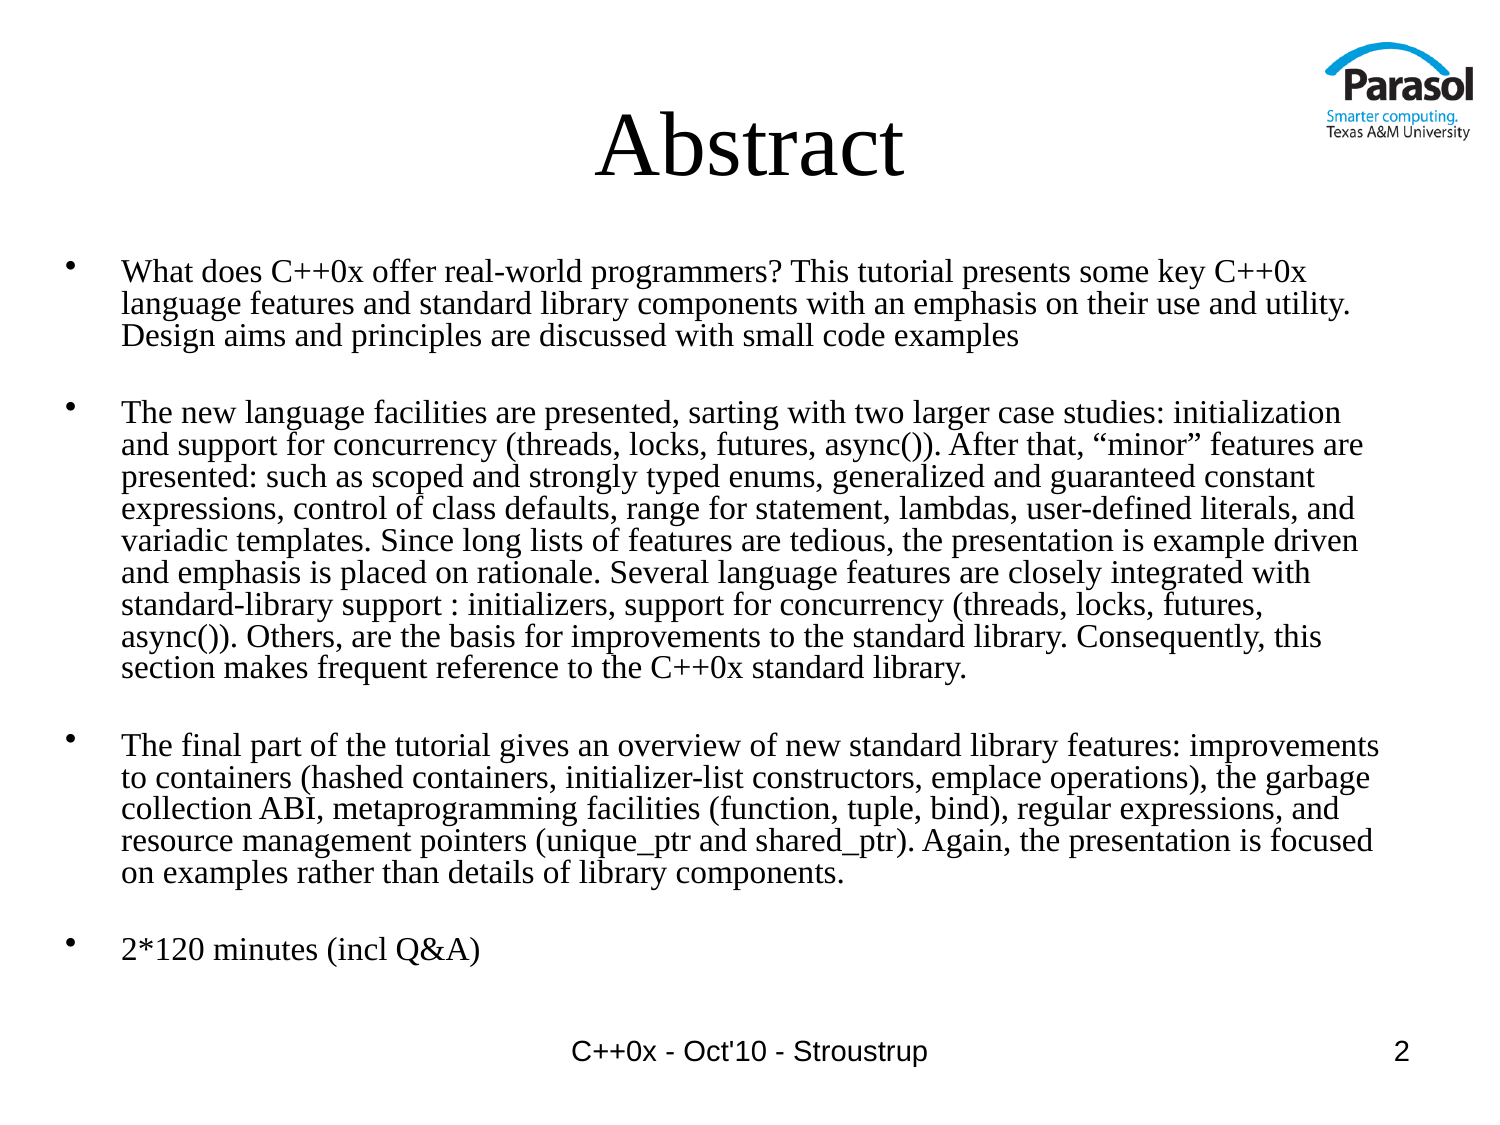

# Abstract
What does C++0x offer real-world programmers? This tutorial presents some key C++0x language features and standard library components with an emphasis on their use and utility. Design aims and principles are discussed with small code examples

The new language facilities are presented, sarting with two larger case studies: initialization and support for concurrency (threads, locks, futures, async()). After that, “minor” features are presented: such as scoped and strongly typed enums, generalized and guaranteed constant expressions, control of class defaults, range for statement, lambdas, user-defined literals, and variadic templates. Since long lists of features are tedious, the presentation is example driven and emphasis is placed on rationale. Several language features are closely integrated with standard-library support : initializers, support for concurrency (threads, locks, futures, async()). Others, are the basis for improvements to the standard library. Consequently, this section makes frequent reference to the C++0x standard library.

The final part of the tutorial gives an overview of new standard library features: improvements to containers (hashed containers, initializer-list constructors, emplace operations), the garbage collection ABI, metaprogramming facilities (function, tuple, bind), regular expressions, and resource management pointers (unique_ptr and shared_ptr). Again, the presentation is focused on examples rather than details of library components.

2*120 minutes (incl Q&A)
C++0x - Oct'10 - Stroustrup
2